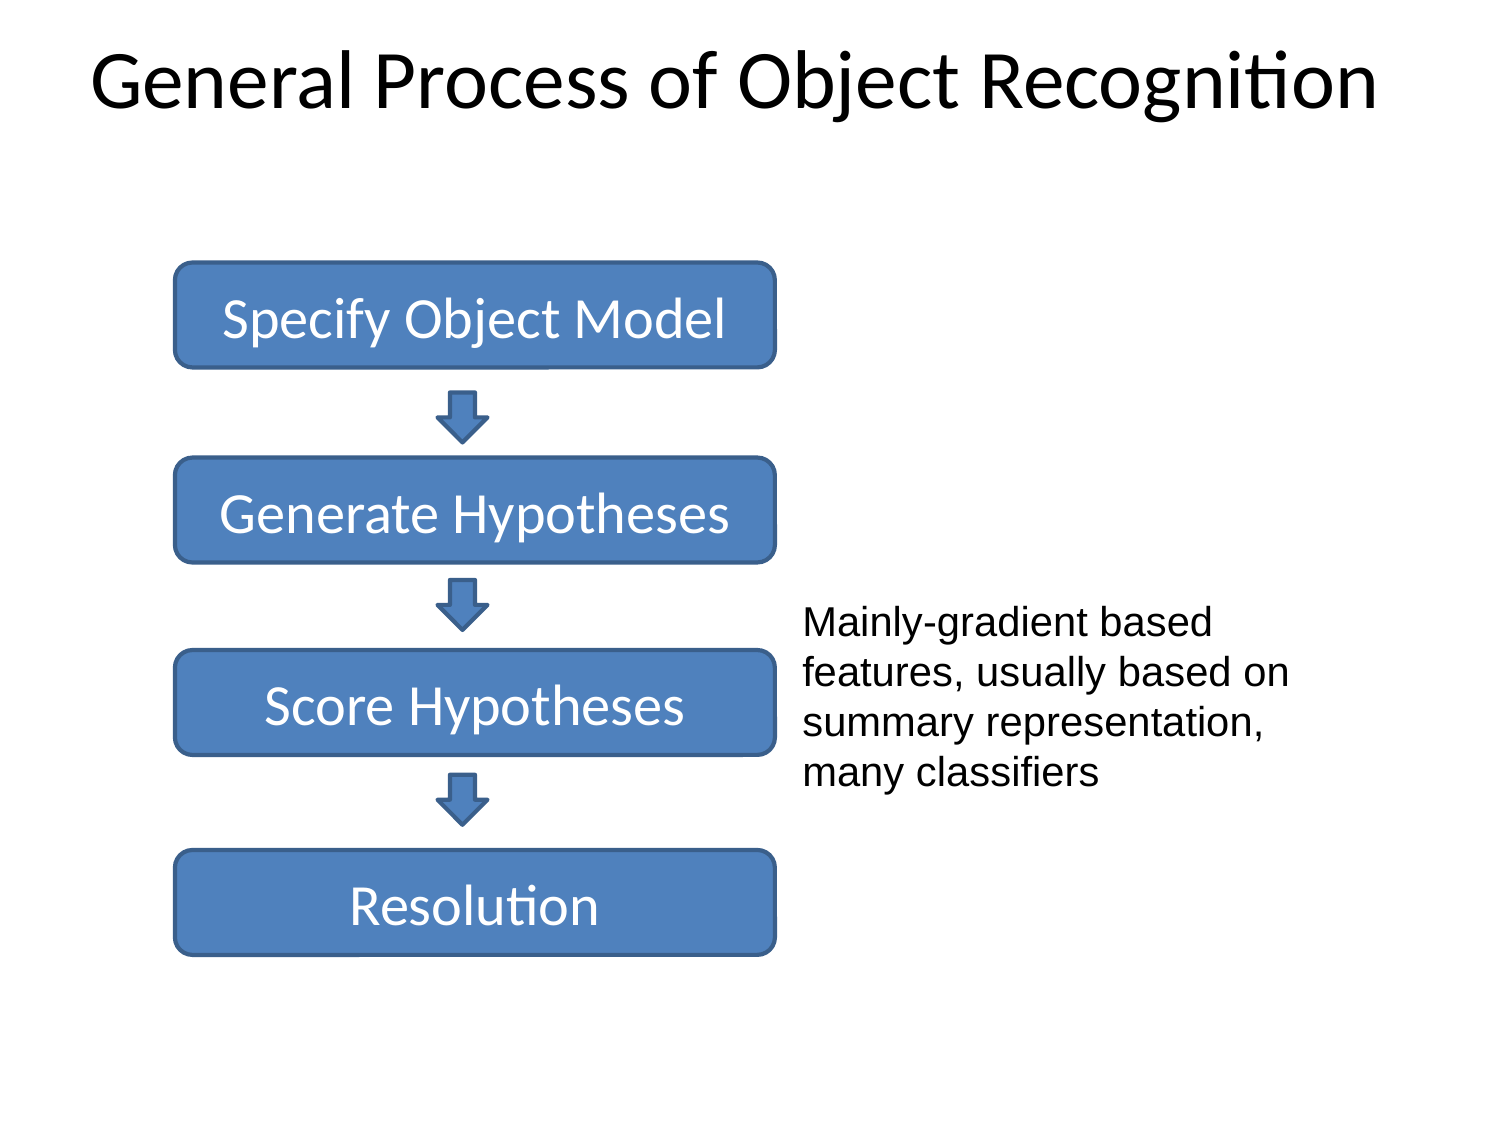

# General Process of Object Recognition
Specify Object Model

Generate Hypotheses

Mainly-gradient based features, usually based on summary representation,  many classifiers
Score Hypotheses

Resolution